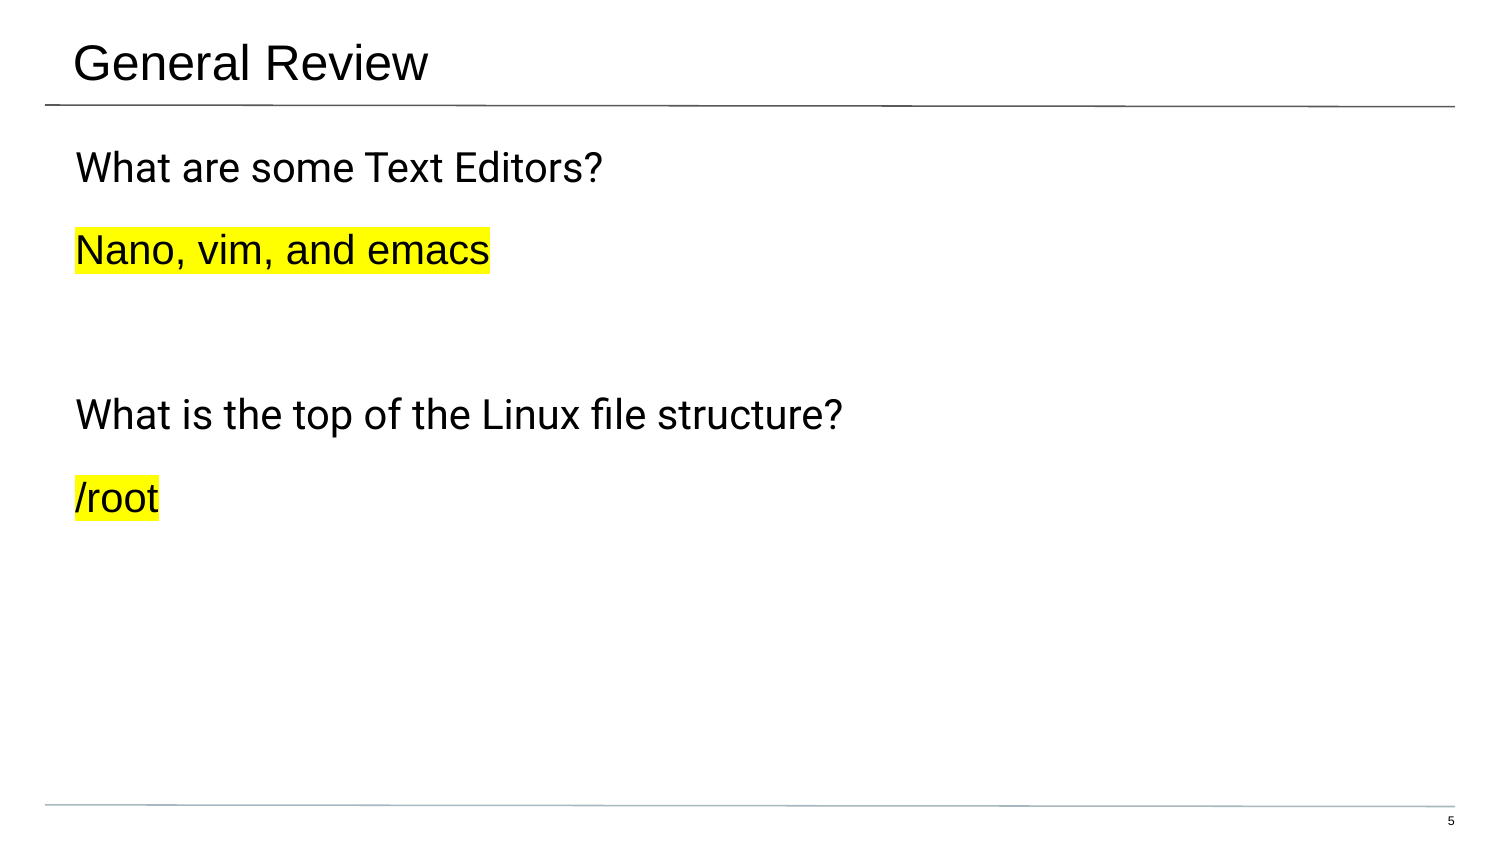

# General Review
What are some Text Editors?
Nano, vim, and emacs

What is the top of the Linux file structure?
/root

5